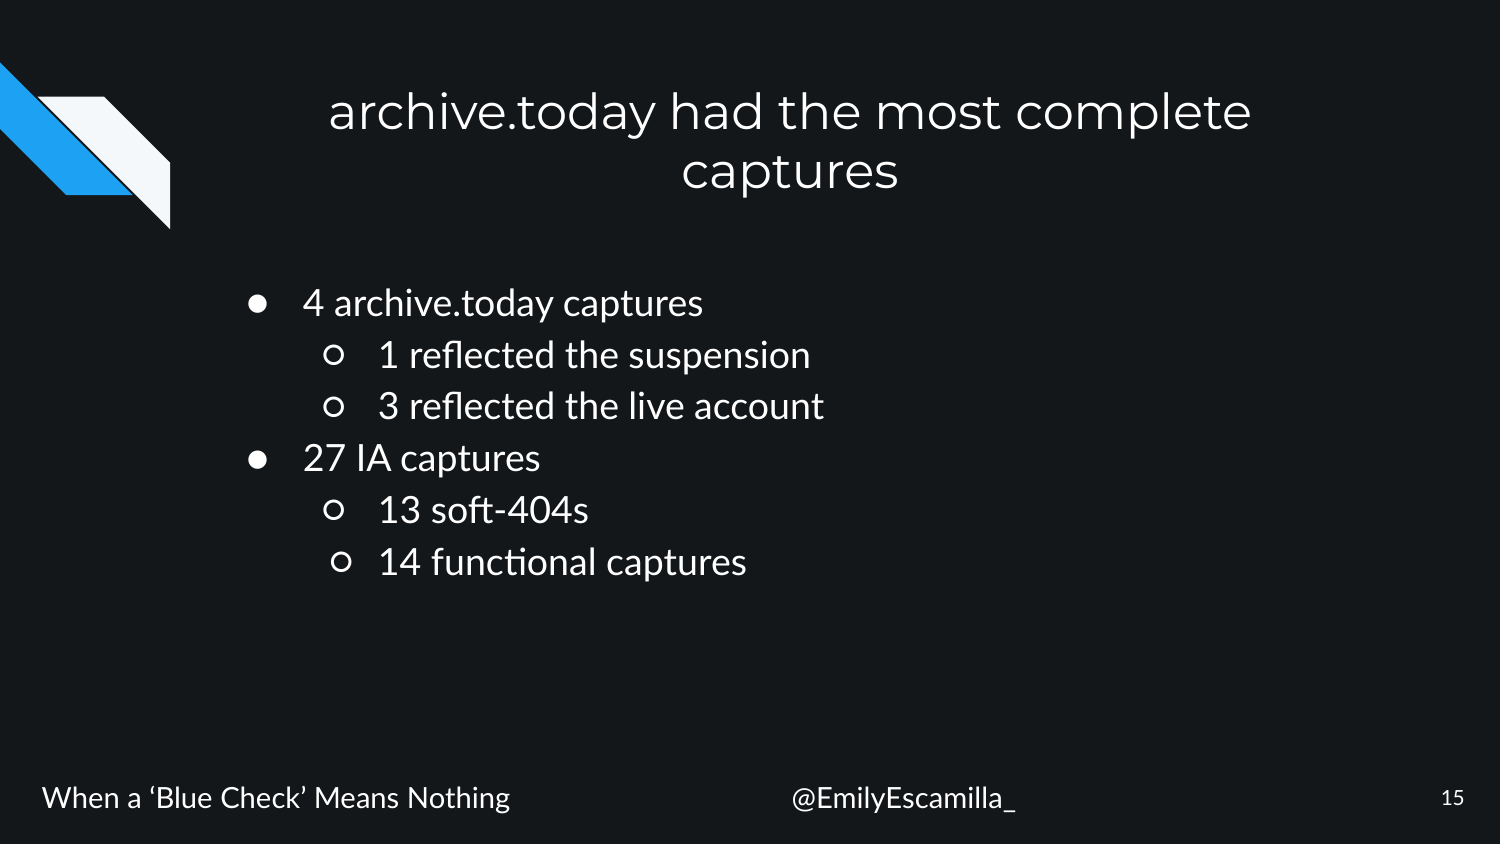

# archive.today had the most complete captures
4 archive.today captures
1 reflected the suspension
3 reflected the live account
27 IA captures
13 soft-404s
14 functional captures
15